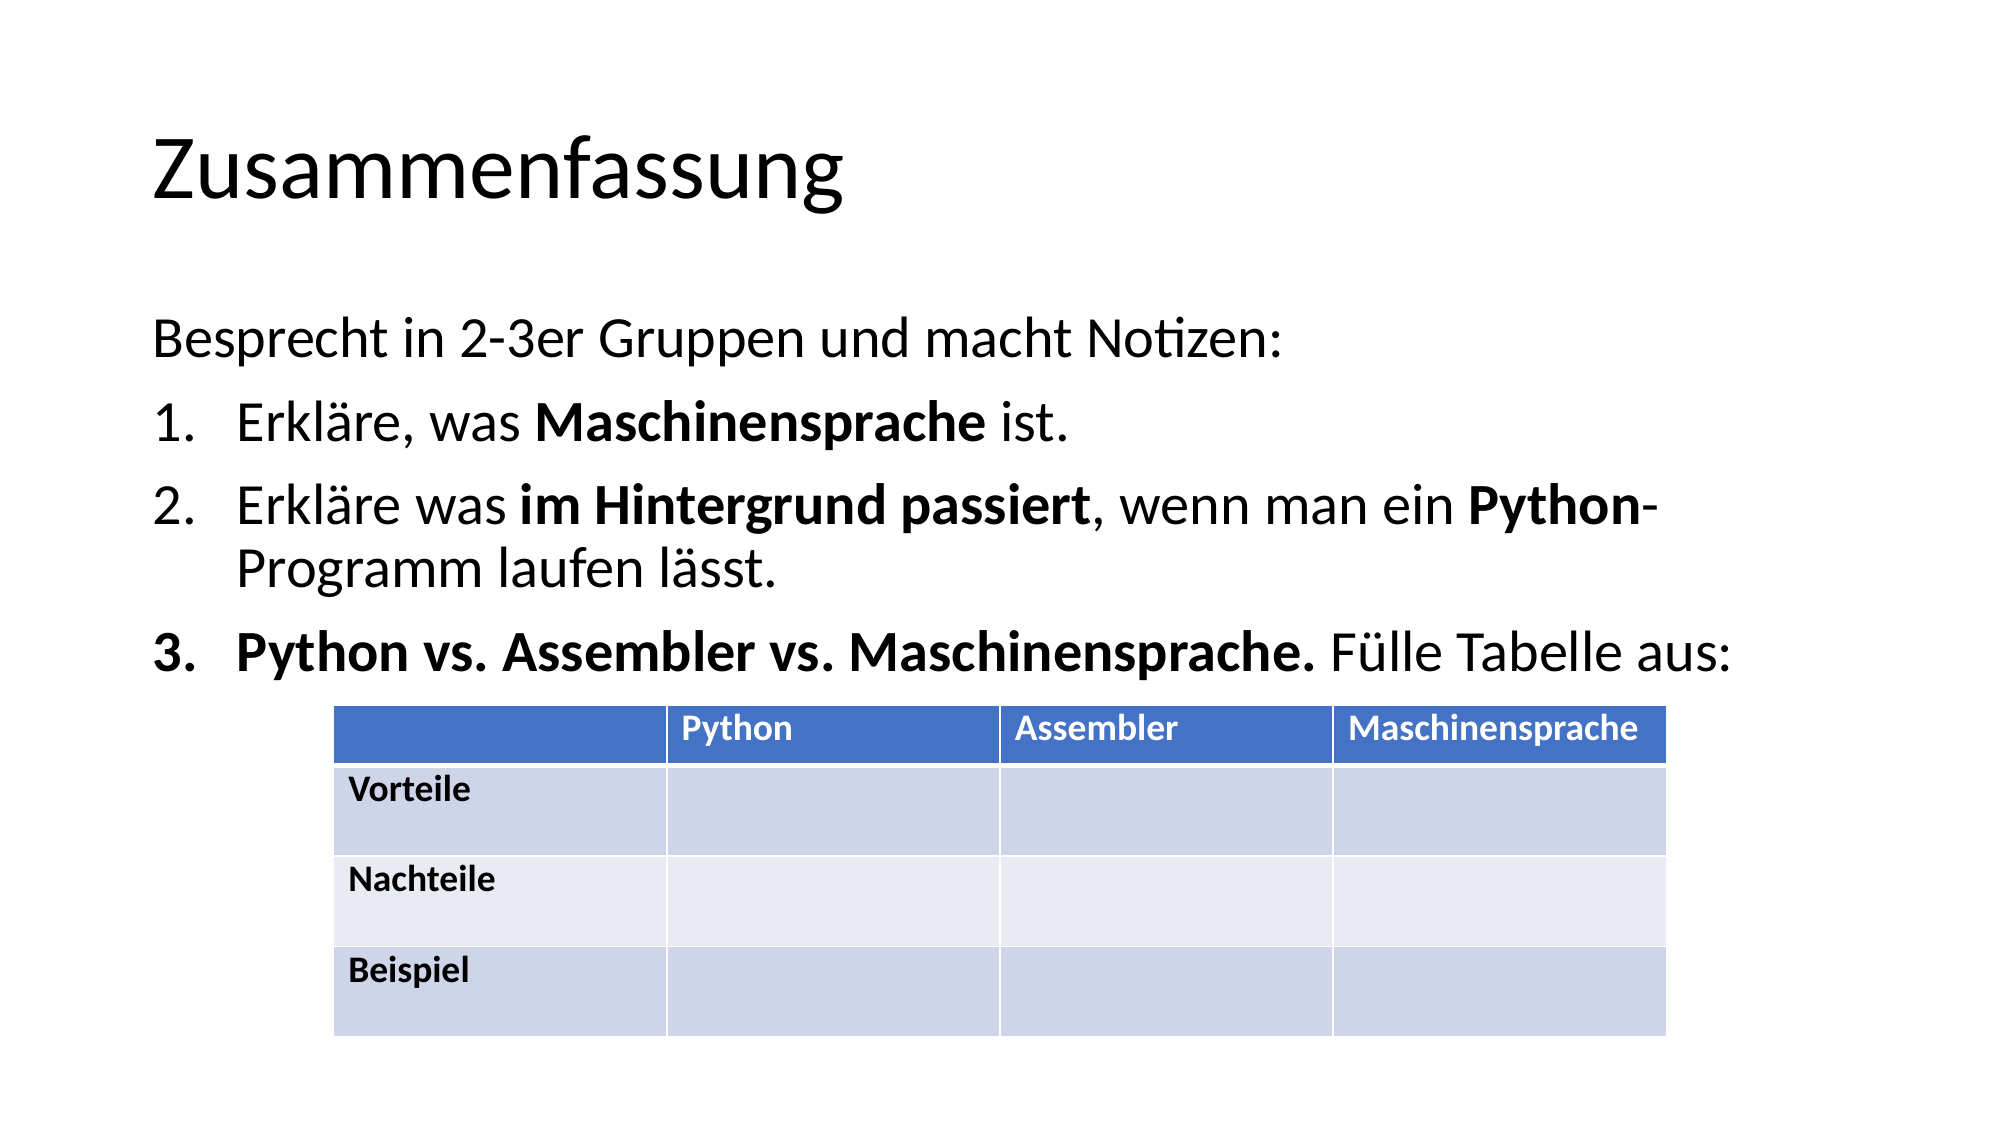

# Zusammenfassung
Besprecht in 2-3er Gruppen und macht Notizen:
Erkläre, was Maschinensprache ist.
Erkläre was im Hintergrund passiert, wenn man ein Python-Programm laufen lässt.
Python vs. Assembler vs. Maschinensprache. Fülle Tabelle aus:
|  | Python | Assembler | Maschinensprache |
| --- | --- | --- | --- |
| Vorteile |  |  |  |
| Nachteile |  |  |  |
| Beispiel |  |  |  |